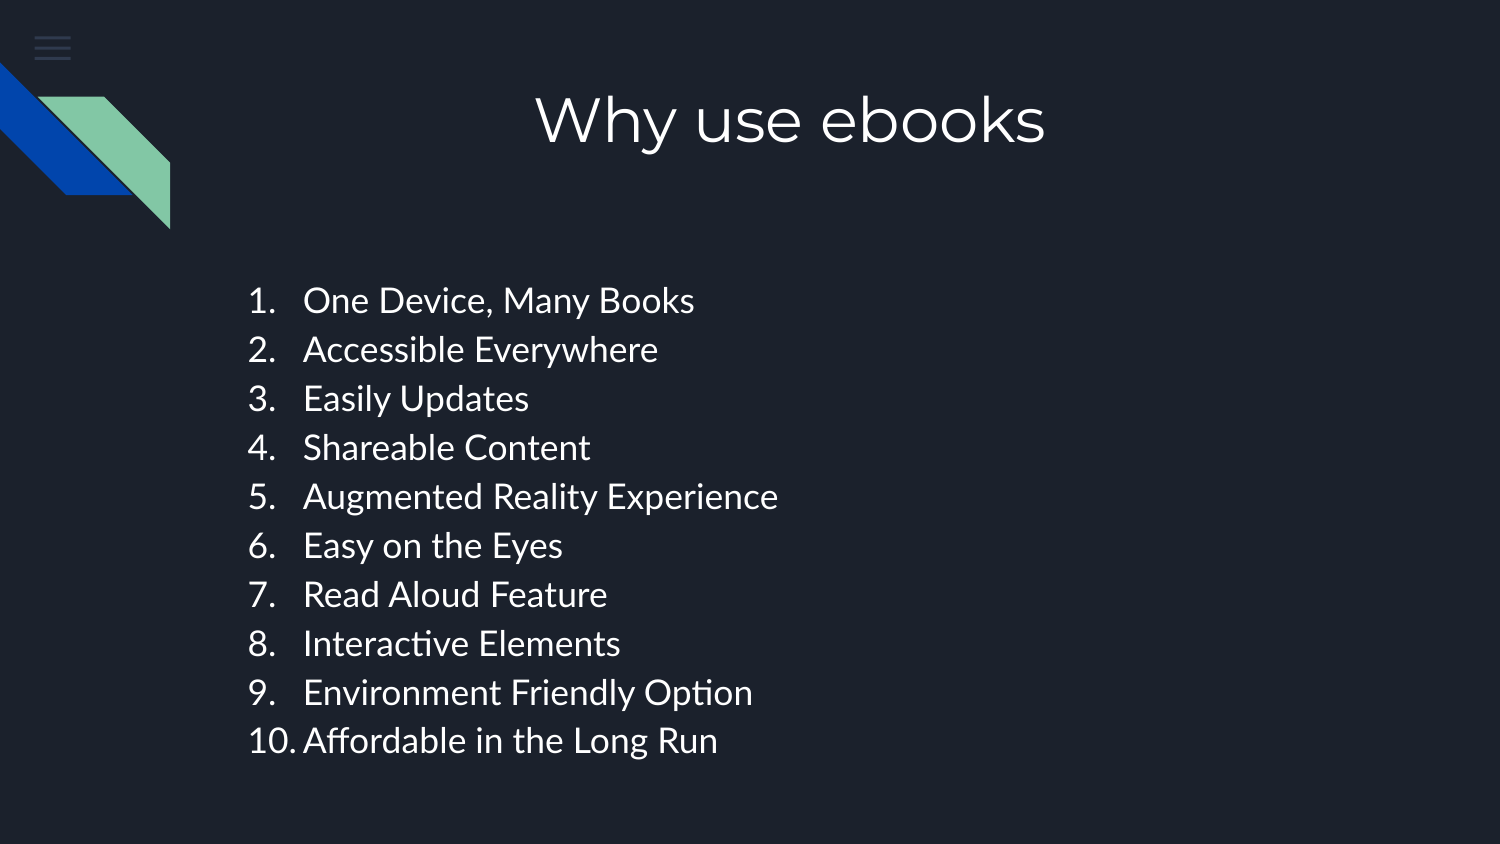

# Why use ebooks
One Device, Many Books
Accessible Everywhere
Easily Updates
Shareable Content
Augmented Reality Experience
Easy on the Eyes
Read Aloud Feature
Interactive Elements
Environment Friendly Option
Affordable in the Long Run